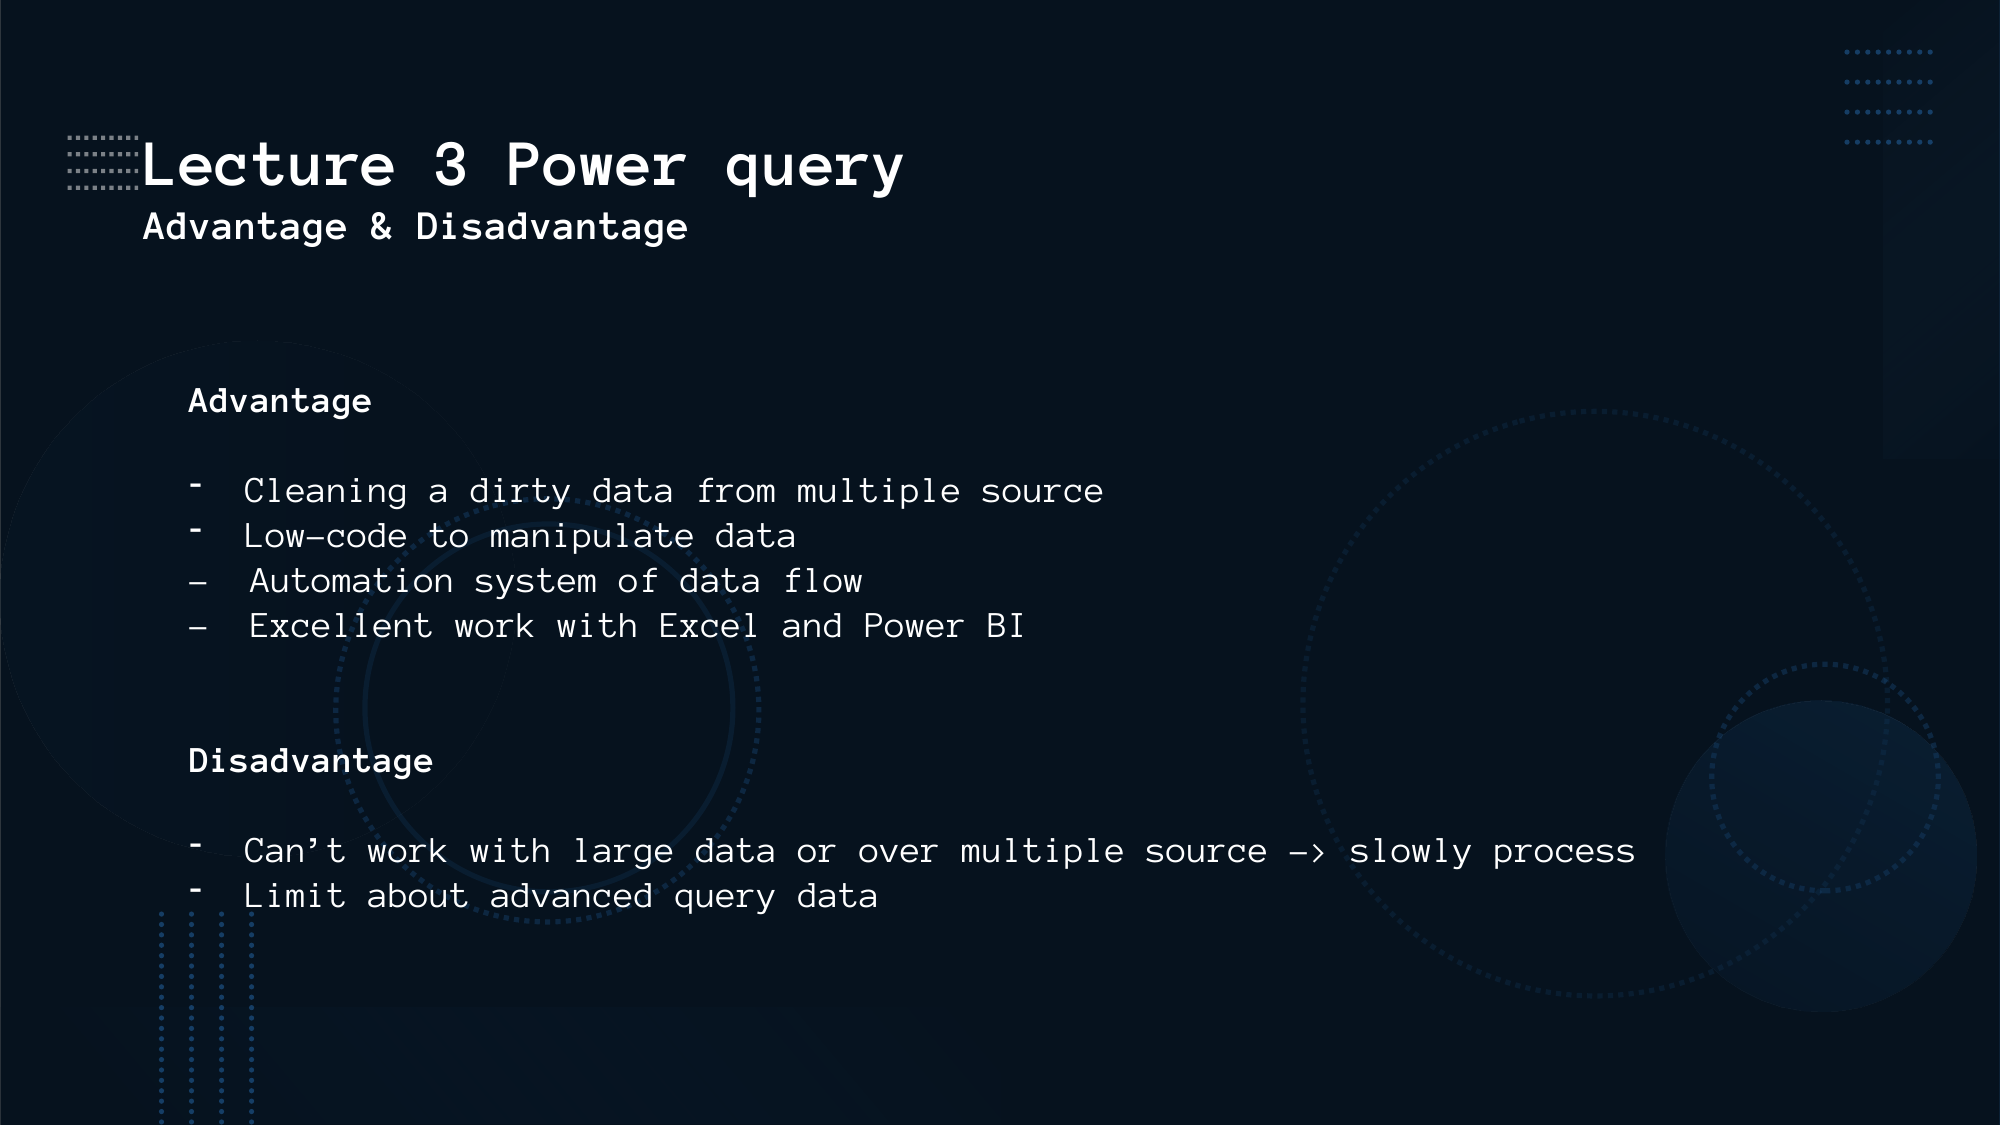

Lecture 3 Power query
Advantage & Disadvantage

Advantage

Cleaning a dirty data from multiple source
Low-code to manipulate data
-  Automation system of data flow
-  Excellent work with Excel and Power BI

Disadvantage

Can’t work with large data or over multiple source -> slowly process
Limit about advanced query data